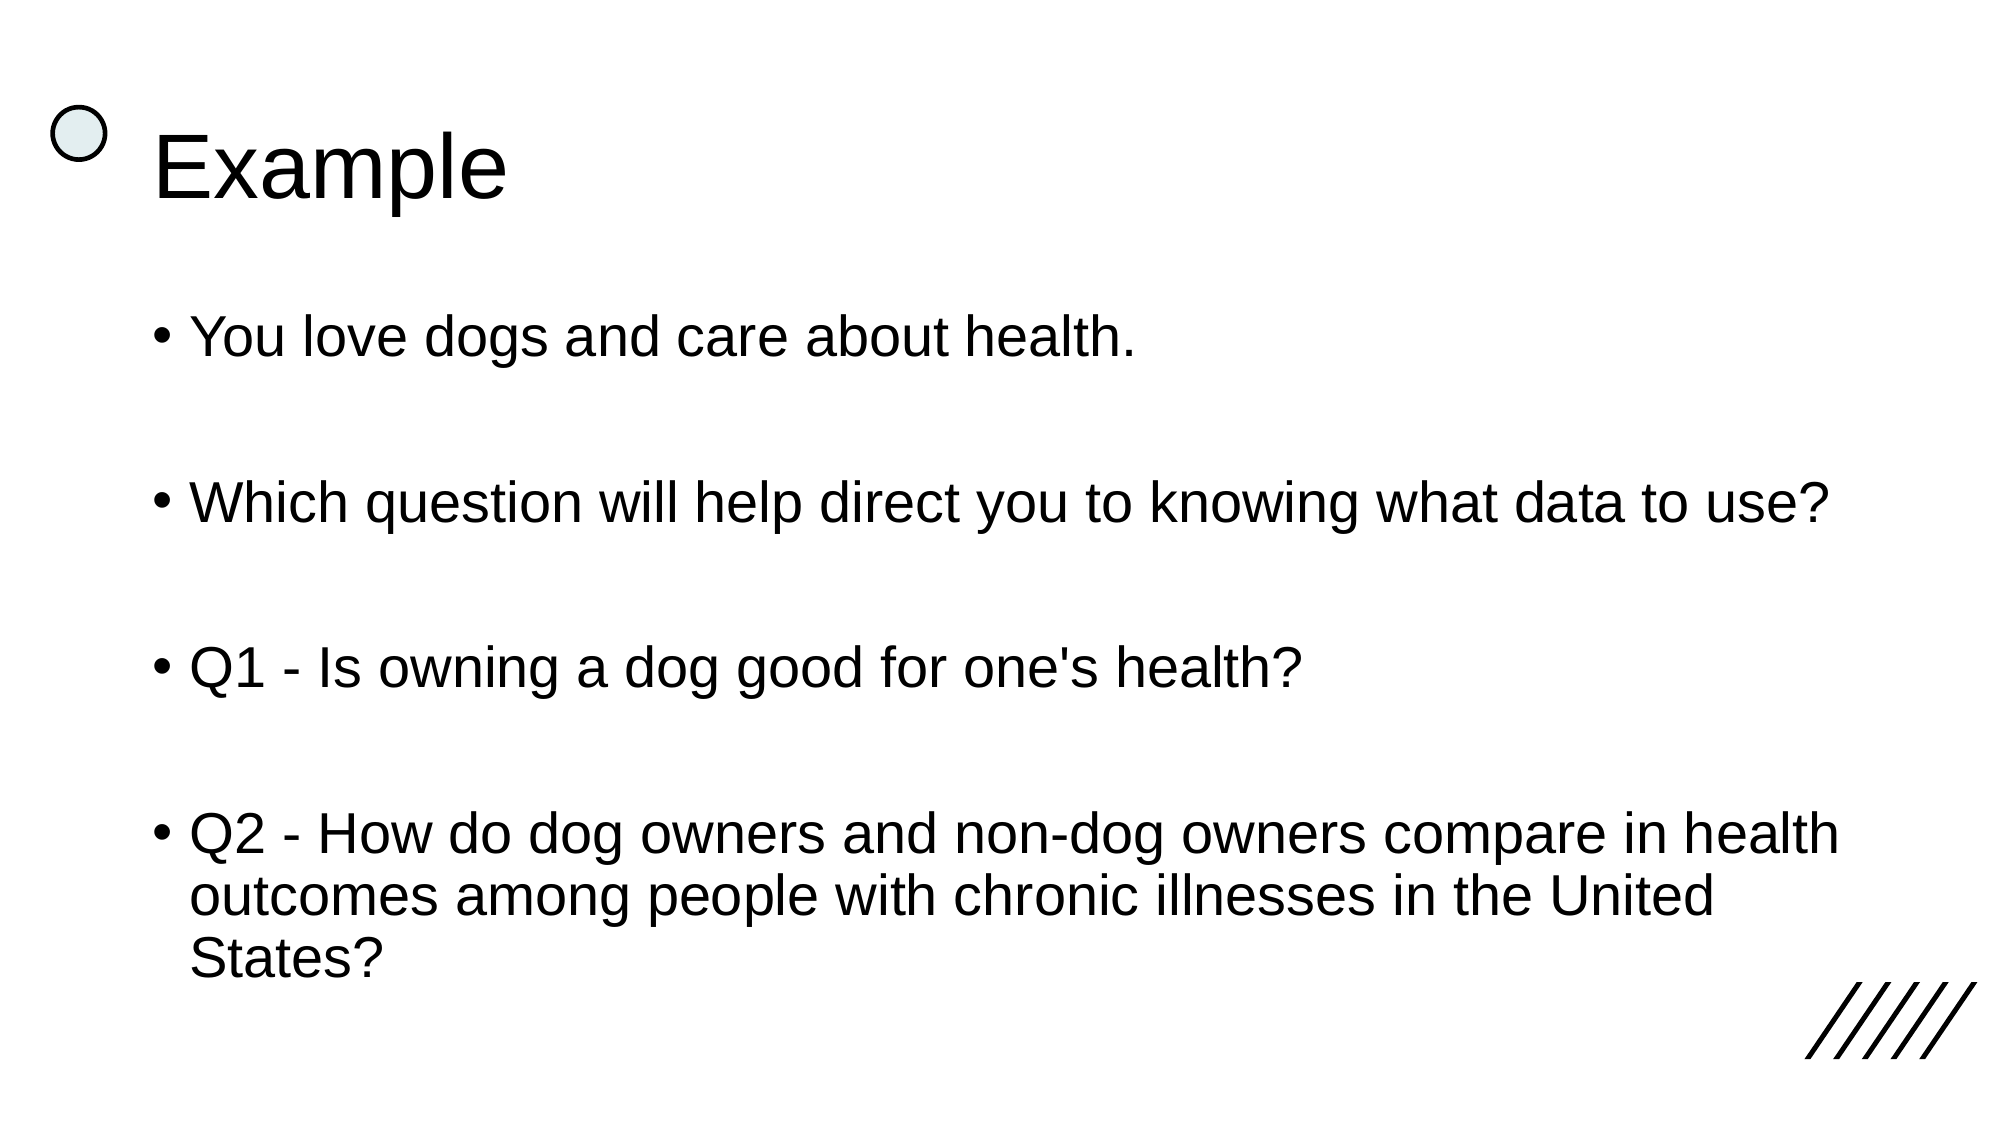

# Example
You love dogs and care about health.

Which question will help direct you to knowing what data to use?

Q1 - Is owning a dog good for one's health?

Q2 - How do dog owners and non-dog owners compare in health outcomes among people with chronic illnesses in the United States?